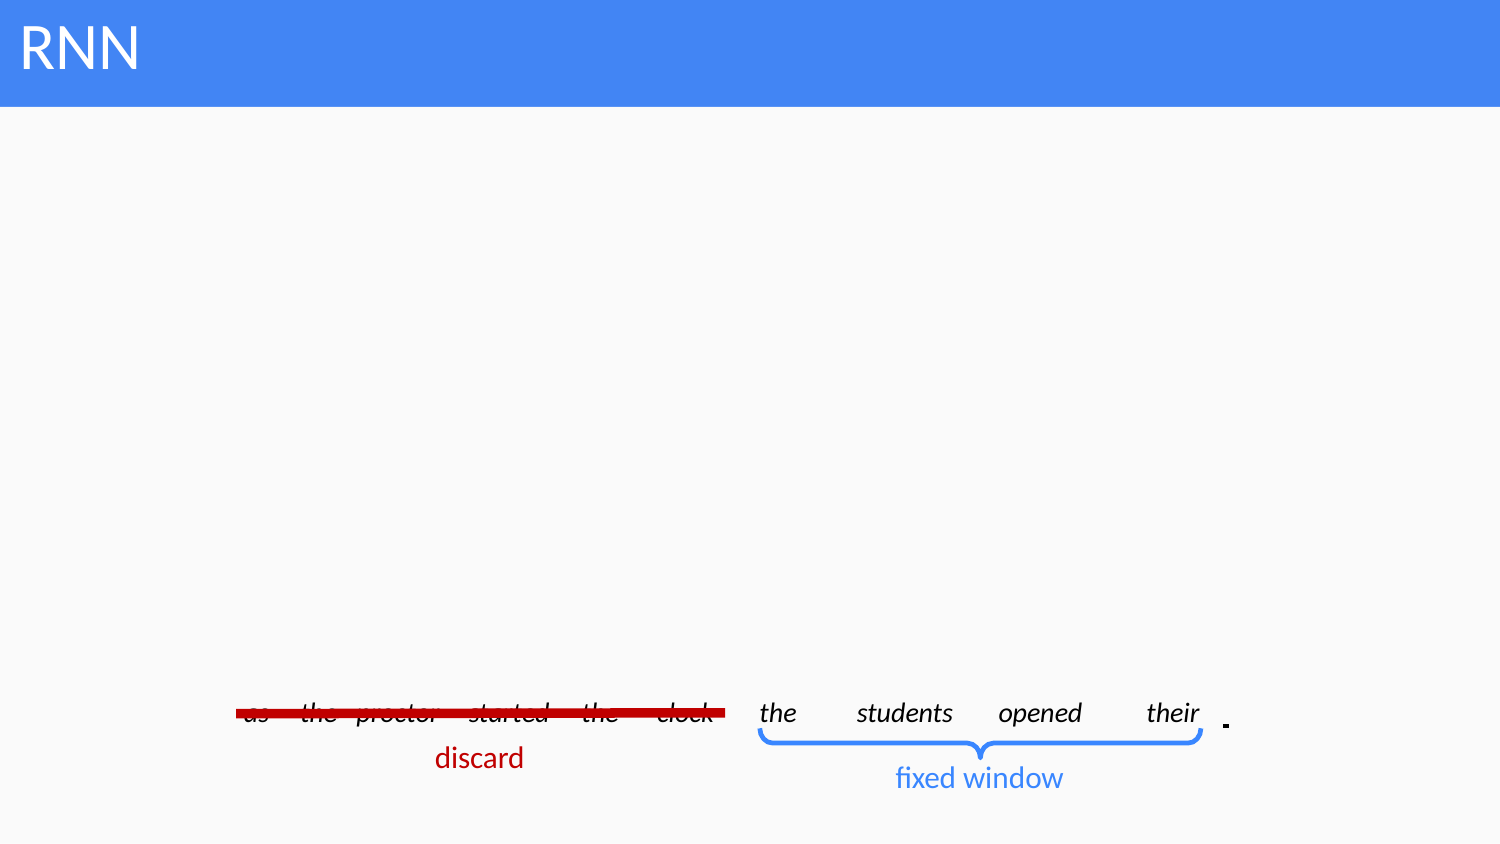

# RNN
the
students	opened

fixed window
their
as	the	proctor	started	the	clock

discard